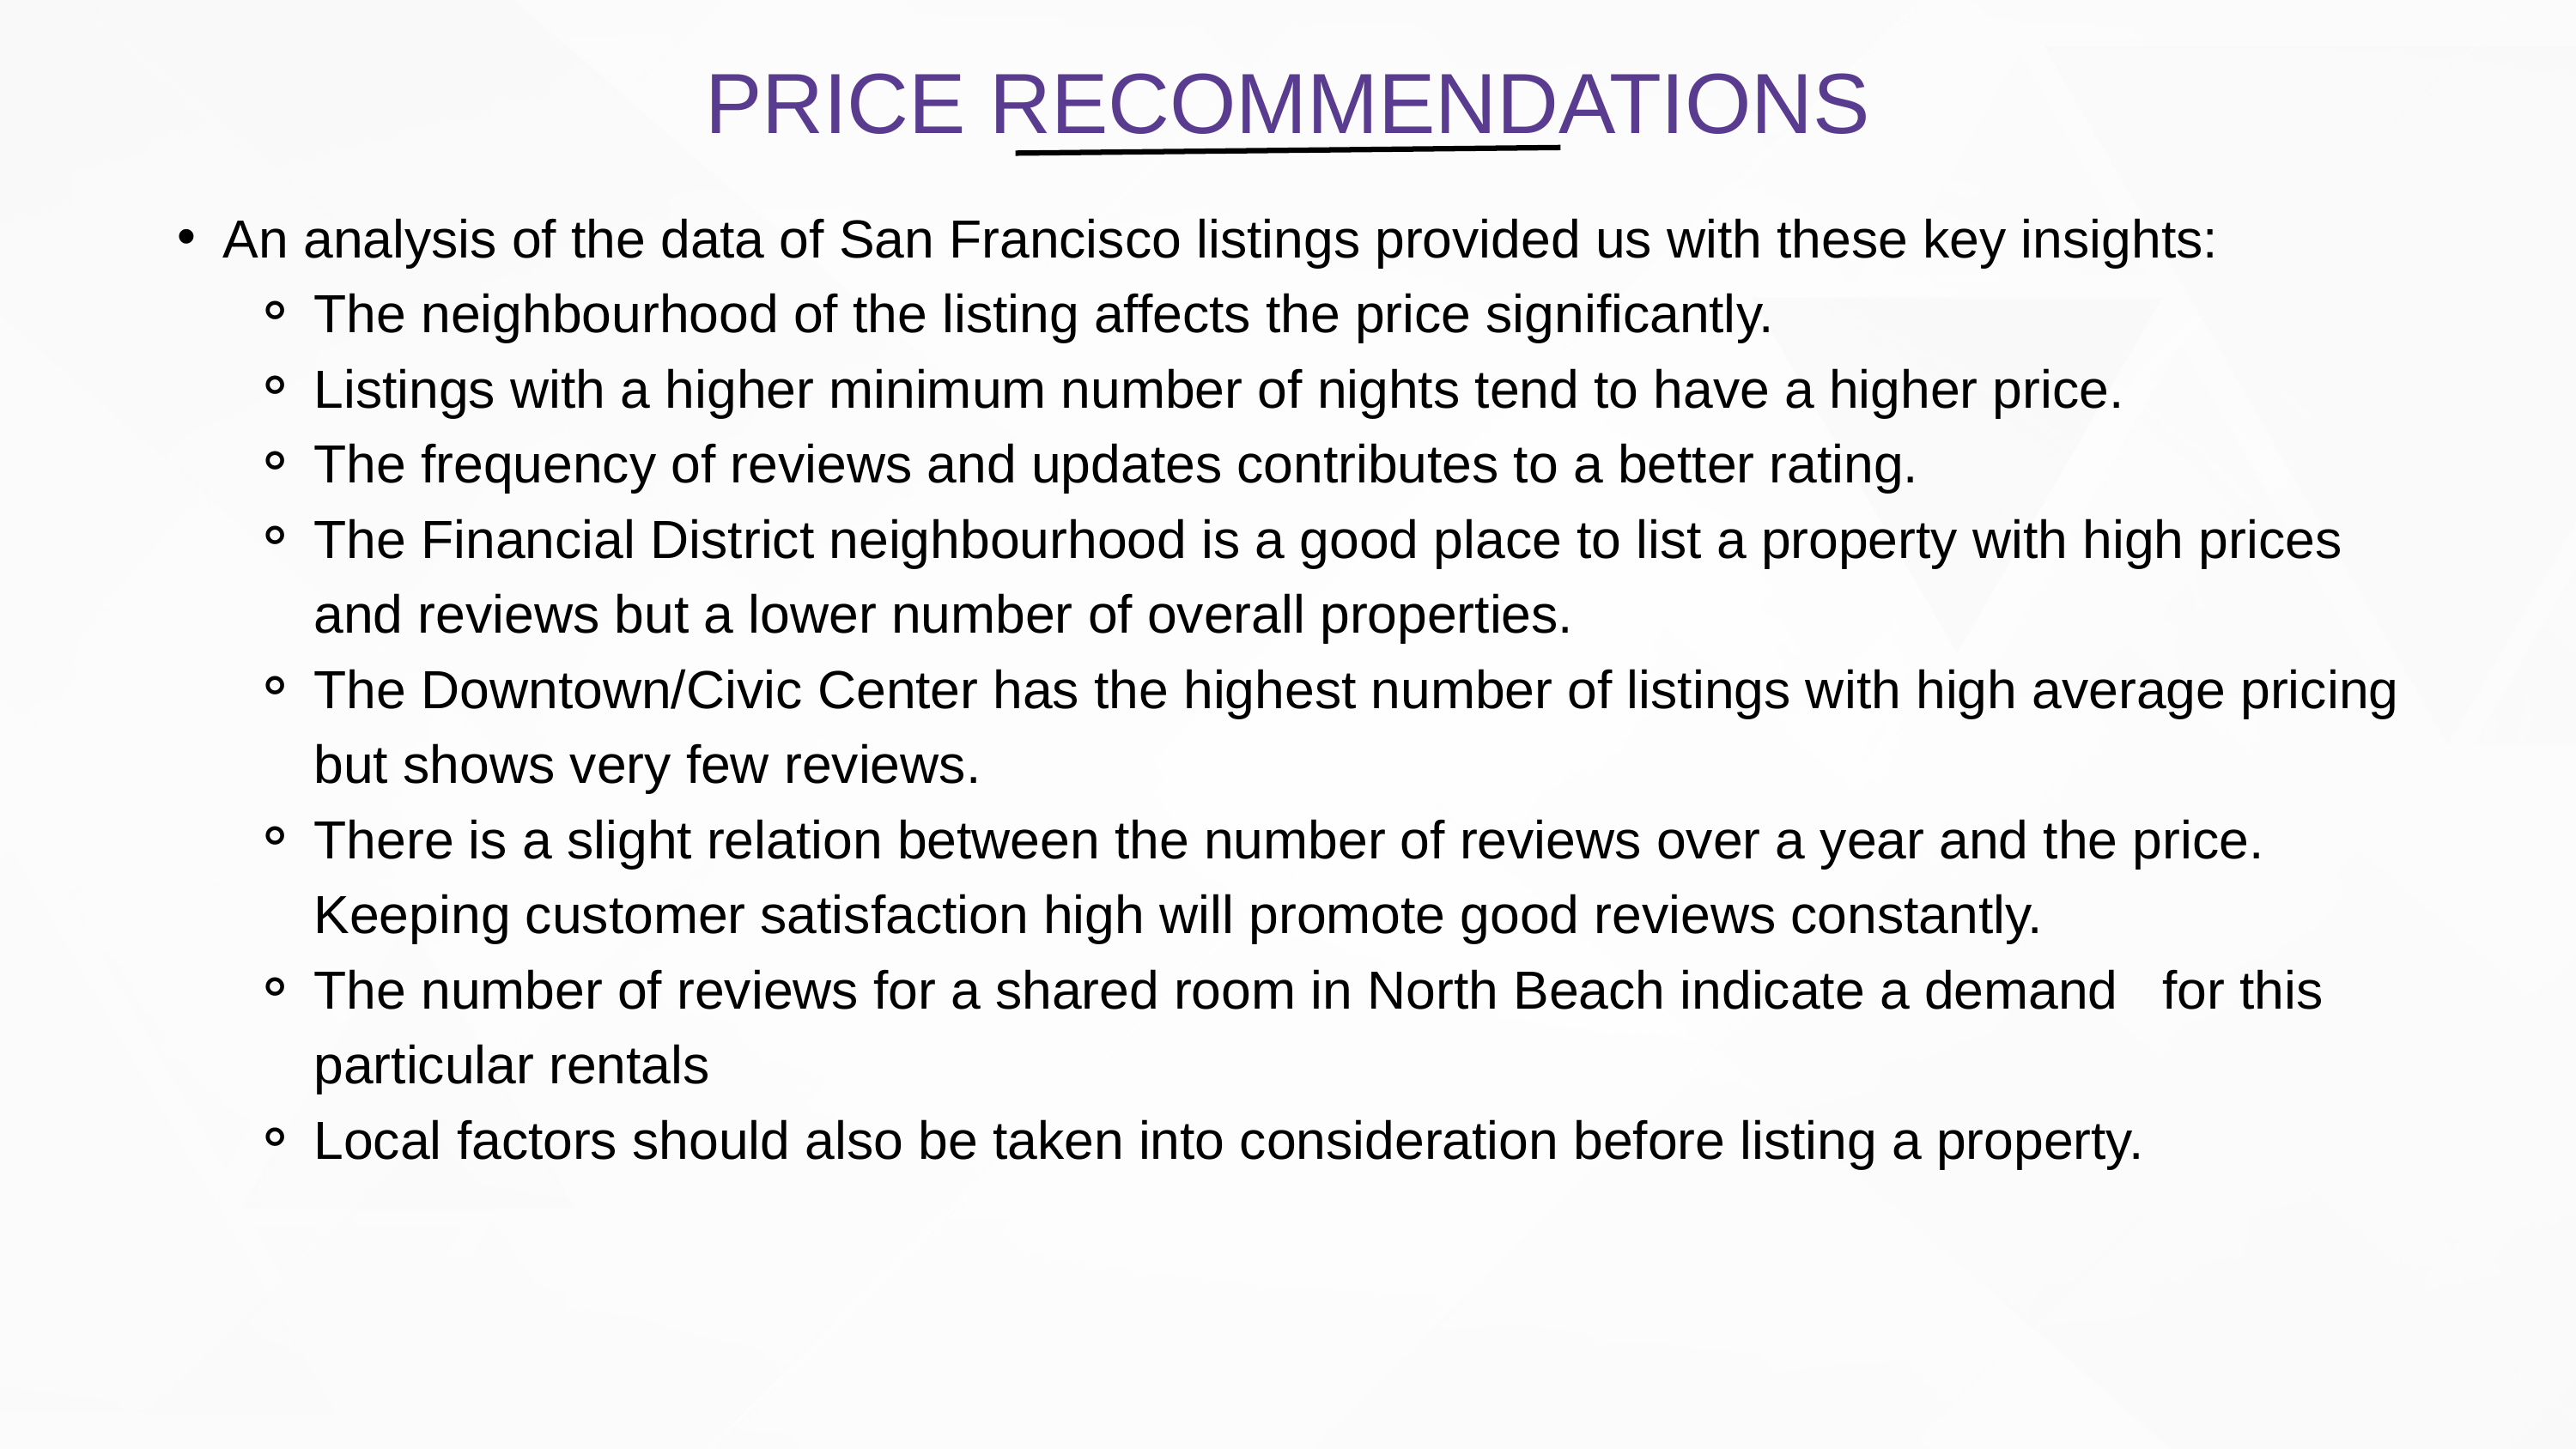

PRICE RECOMMENDATIONS

An analysis of the data of San Francisco listings provided us with these key insights:
The neighbourhood of the listing affects the price significantly.
Listings with a higher minimum number of nights tend to have a higher price.
The frequency of reviews and updates contributes to a better rating.
The Financial District neighbourhood is a good place to list a property with high prices and reviews but a lower number of overall properties.
The Downtown/Civic Center has the highest number of listings with high average pricing but shows very few reviews.
There is a slight relation between the number of reviews over a year and the price. Keeping customer satisfaction high will promote good reviews constantly.
The number of reviews for a shared room in North Beach indicate a demand   for this particular rentals
Local factors should also be taken into consideration before listing a property.